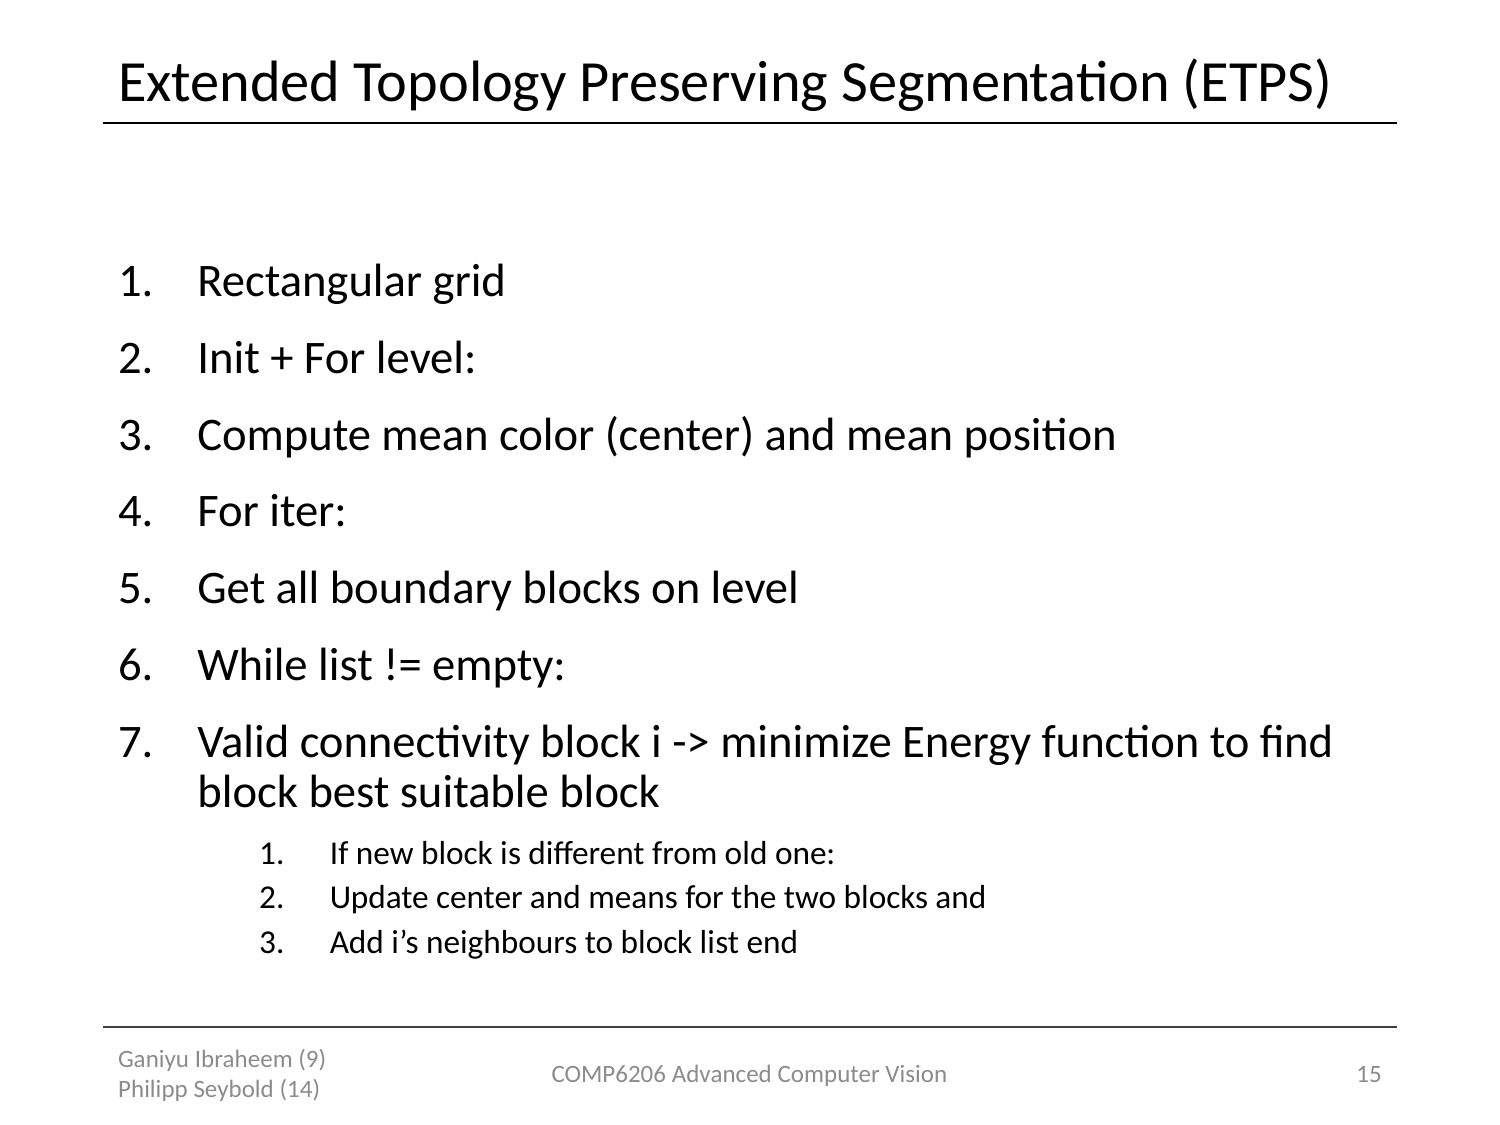

# Extended Topology Preserving Segmentation (ETPS)
Rectangular grid
Init + For level:
Compute mean color (center) and mean position
For iter:
Get all boundary blocks on level
While list != empty:
Valid connectivity block i -> minimize Energy function to find block best suitable block
If new block is different from old one:
Update center and means for the two blocks and
Add i’s neighbours to block list end
Ganiyu Ibraheem (9)  Philipp Seybold (14)
COMP6206 Advanced Computer Vision
15